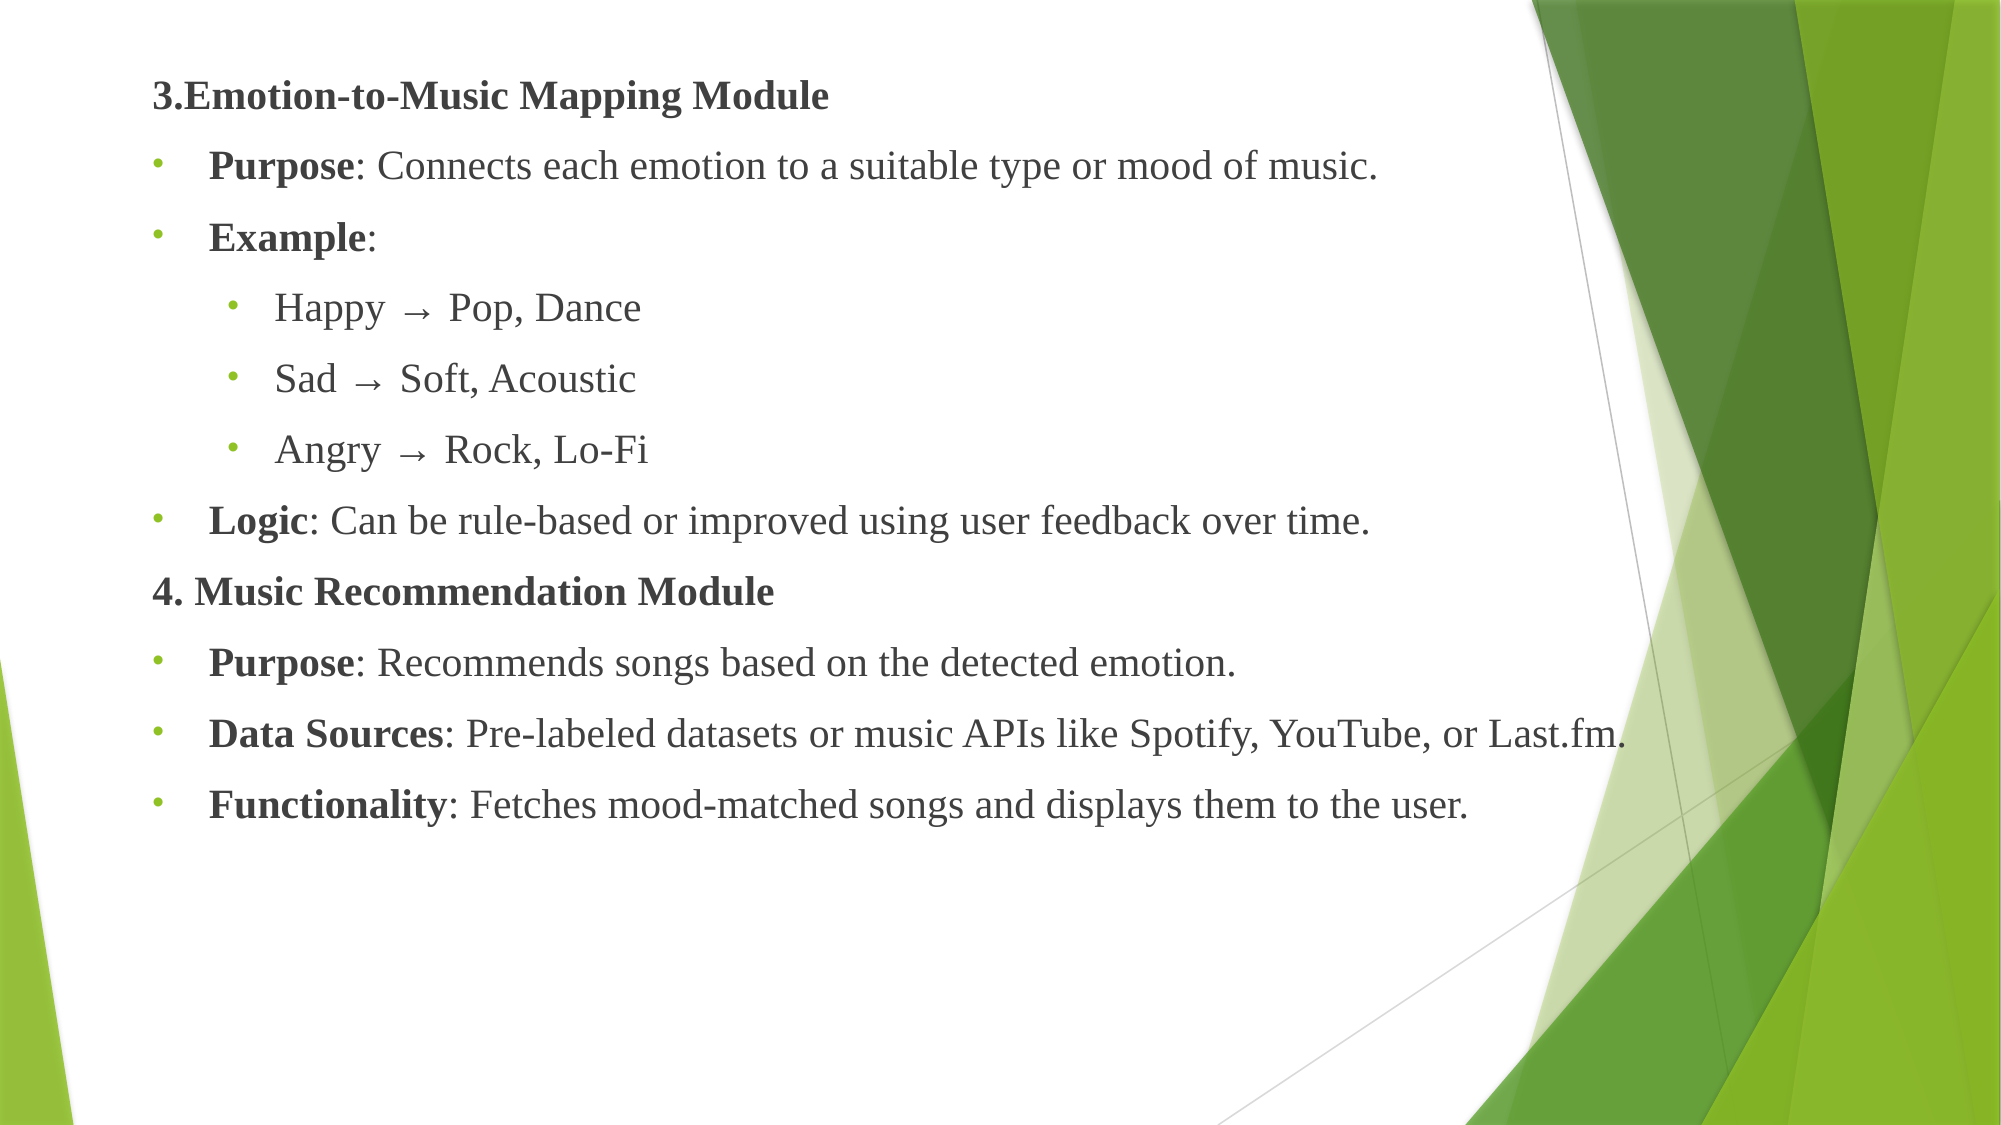

#
3.Emotion-to-Music Mapping Module
Purpose: Connects each emotion to a suitable type or mood of music.
Example:
Happy → Pop, Dance
Sad → Soft, Acoustic
Angry → Rock, Lo-Fi
Logic: Can be rule-based or improved using user feedback over time.
4. Music Recommendation Module
Purpose: Recommends songs based on the detected emotion.
Data Sources: Pre-labeled datasets or music APIs like Spotify, YouTube, or Last.fm.
Functionality: Fetches mood-matched songs and displays them to the user.